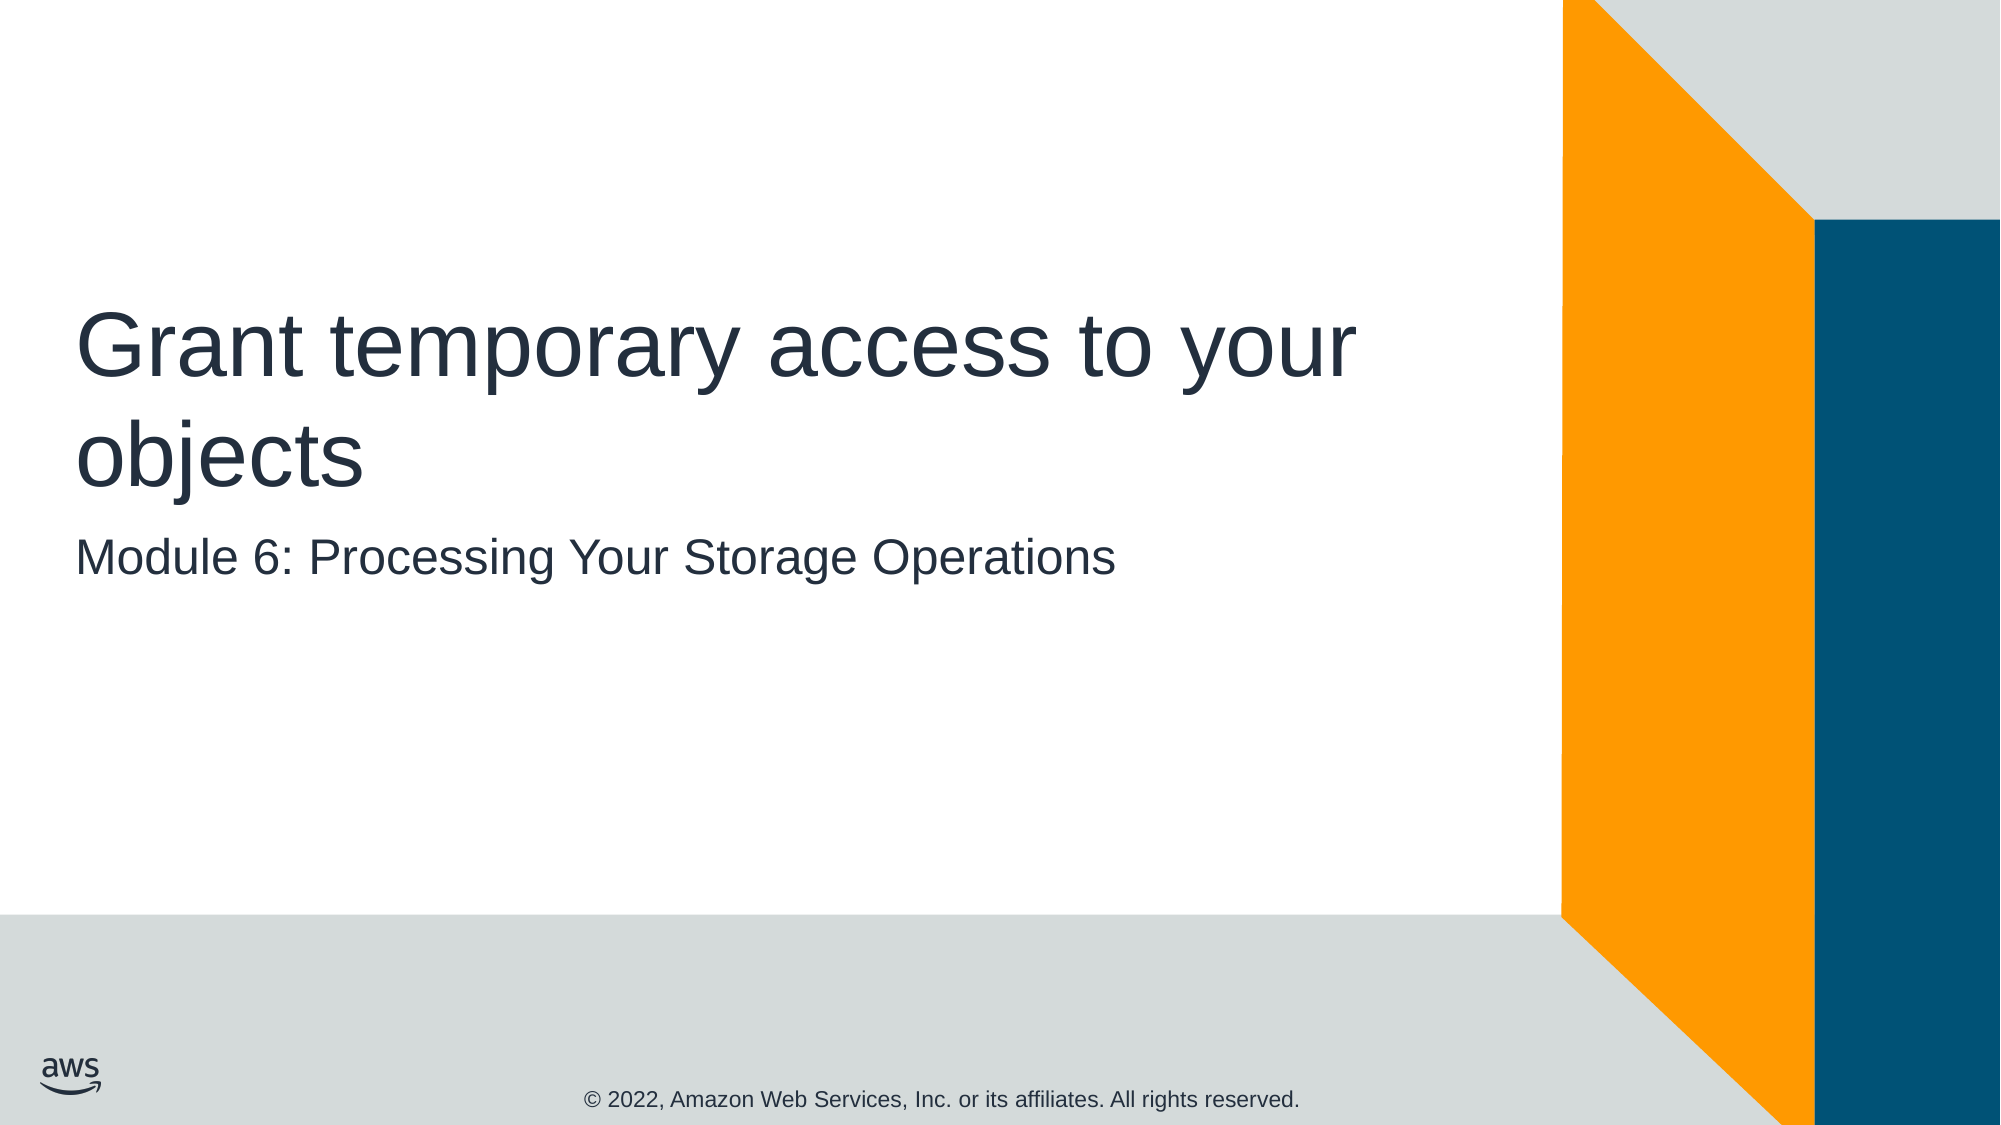

# Grant temporary access to your objects
Module 6: Processing Your Storage Operations